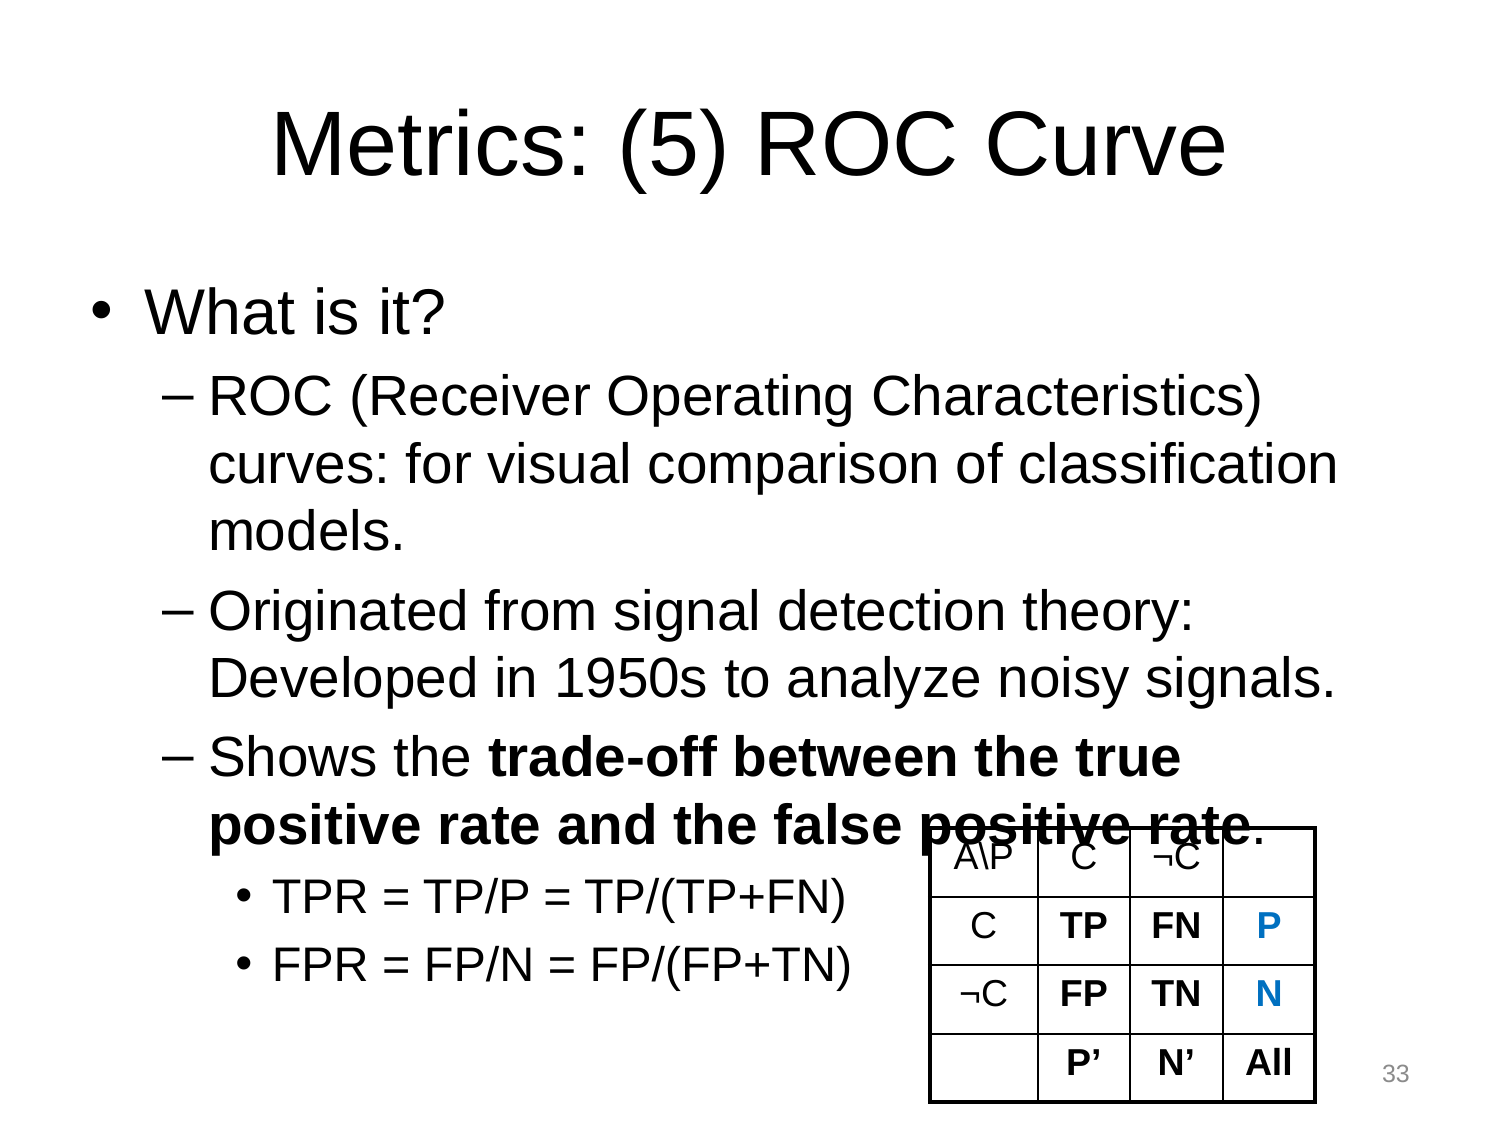

# Metrics: (5) ROC Curve
What is it?
ROC (Receiver Operating Characteristics) curves: for visual comparison of classification models.
Originated from signal detection theory: Developed in 1950s to analyze noisy signals.
Shows the trade-off between the true positive rate and the false positive rate.
TPR = TP/P = TP/(TP+FN)
FPR = FP/N = FP/(FP+TN)

| A\P | C | ¬C |  |
| --- | --- | --- | --- |
| C | TP | FN | P |
| ¬C | FP | TN | N |
|  | P’ | N’ | All |
33